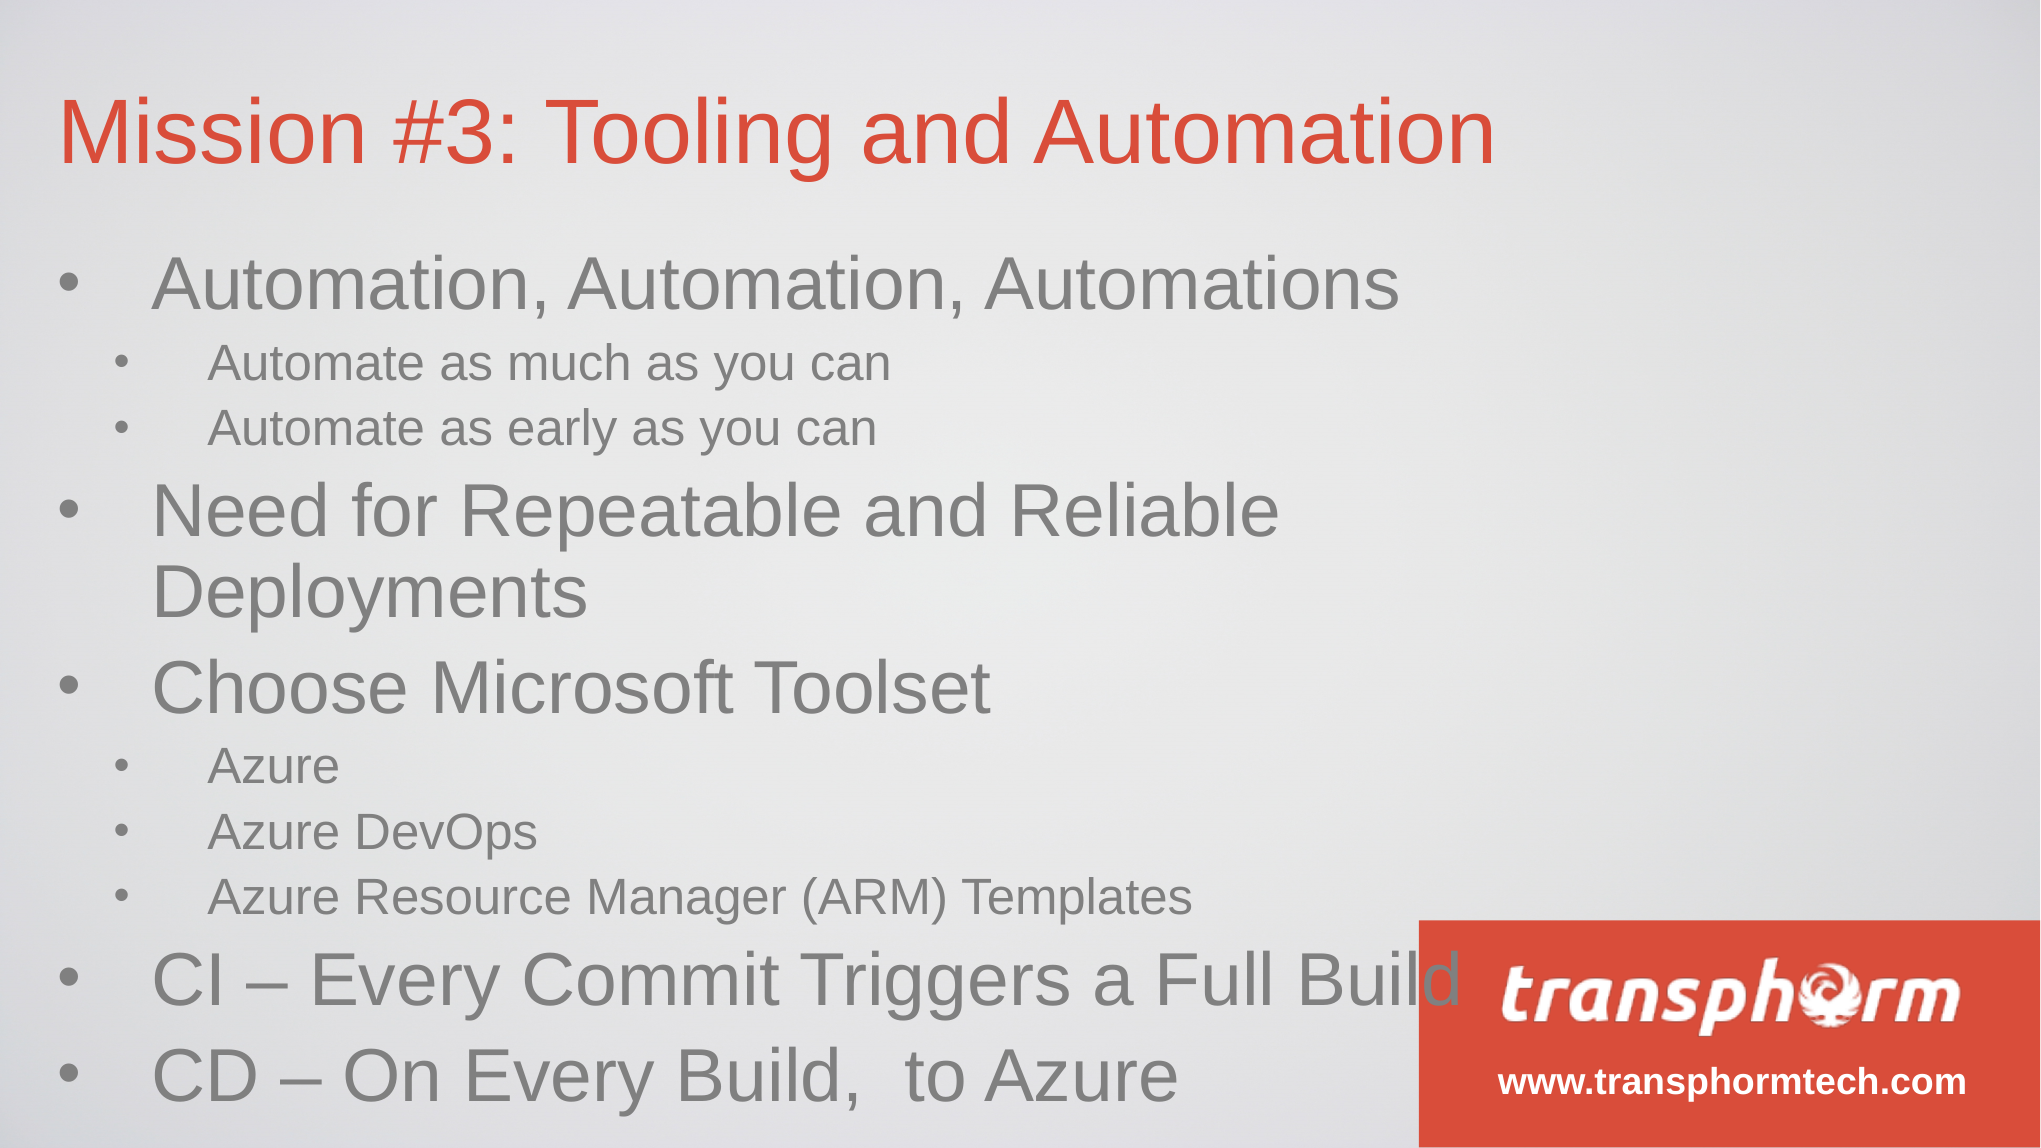

Mission #3: Tooling and Automation
Automation, Automation, Automations
Automate as much as you can
Automate as early as you can
Need for Repeatable and Reliable Deployments
Choose Microsoft Toolset
Azure
Azure DevOps
Azure Resource Manager (ARM) Templates
CI – Every Commit Triggers a Full Build
CD – On Every Build,  to Azure